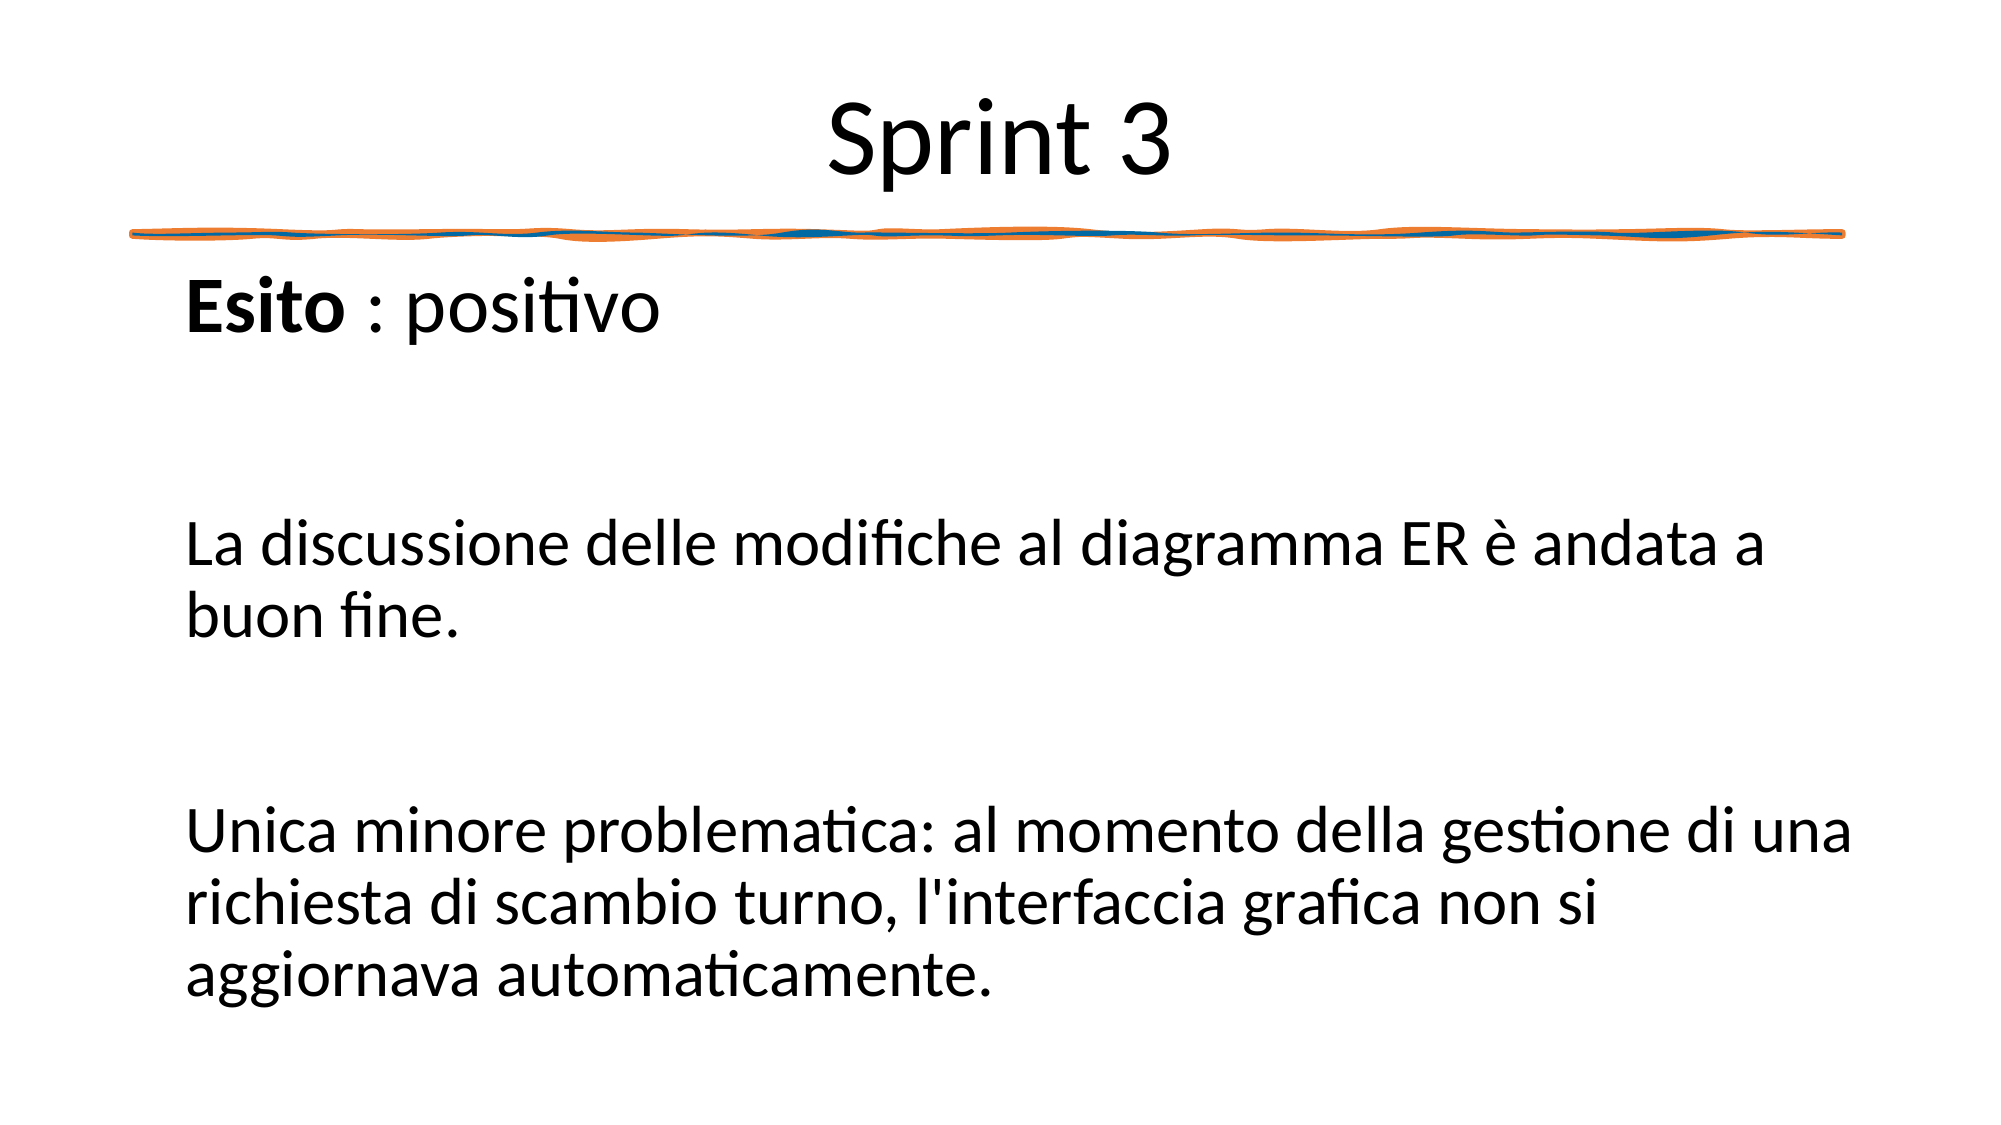

# Sprint 3

Esito : positivo

La discussione delle modifiche al diagramma ER è andata a buon fine.

Unica minore problematica: al momento della gestione di una richiesta di scambio turno, l'interfaccia grafica non si aggiornava automaticamente.